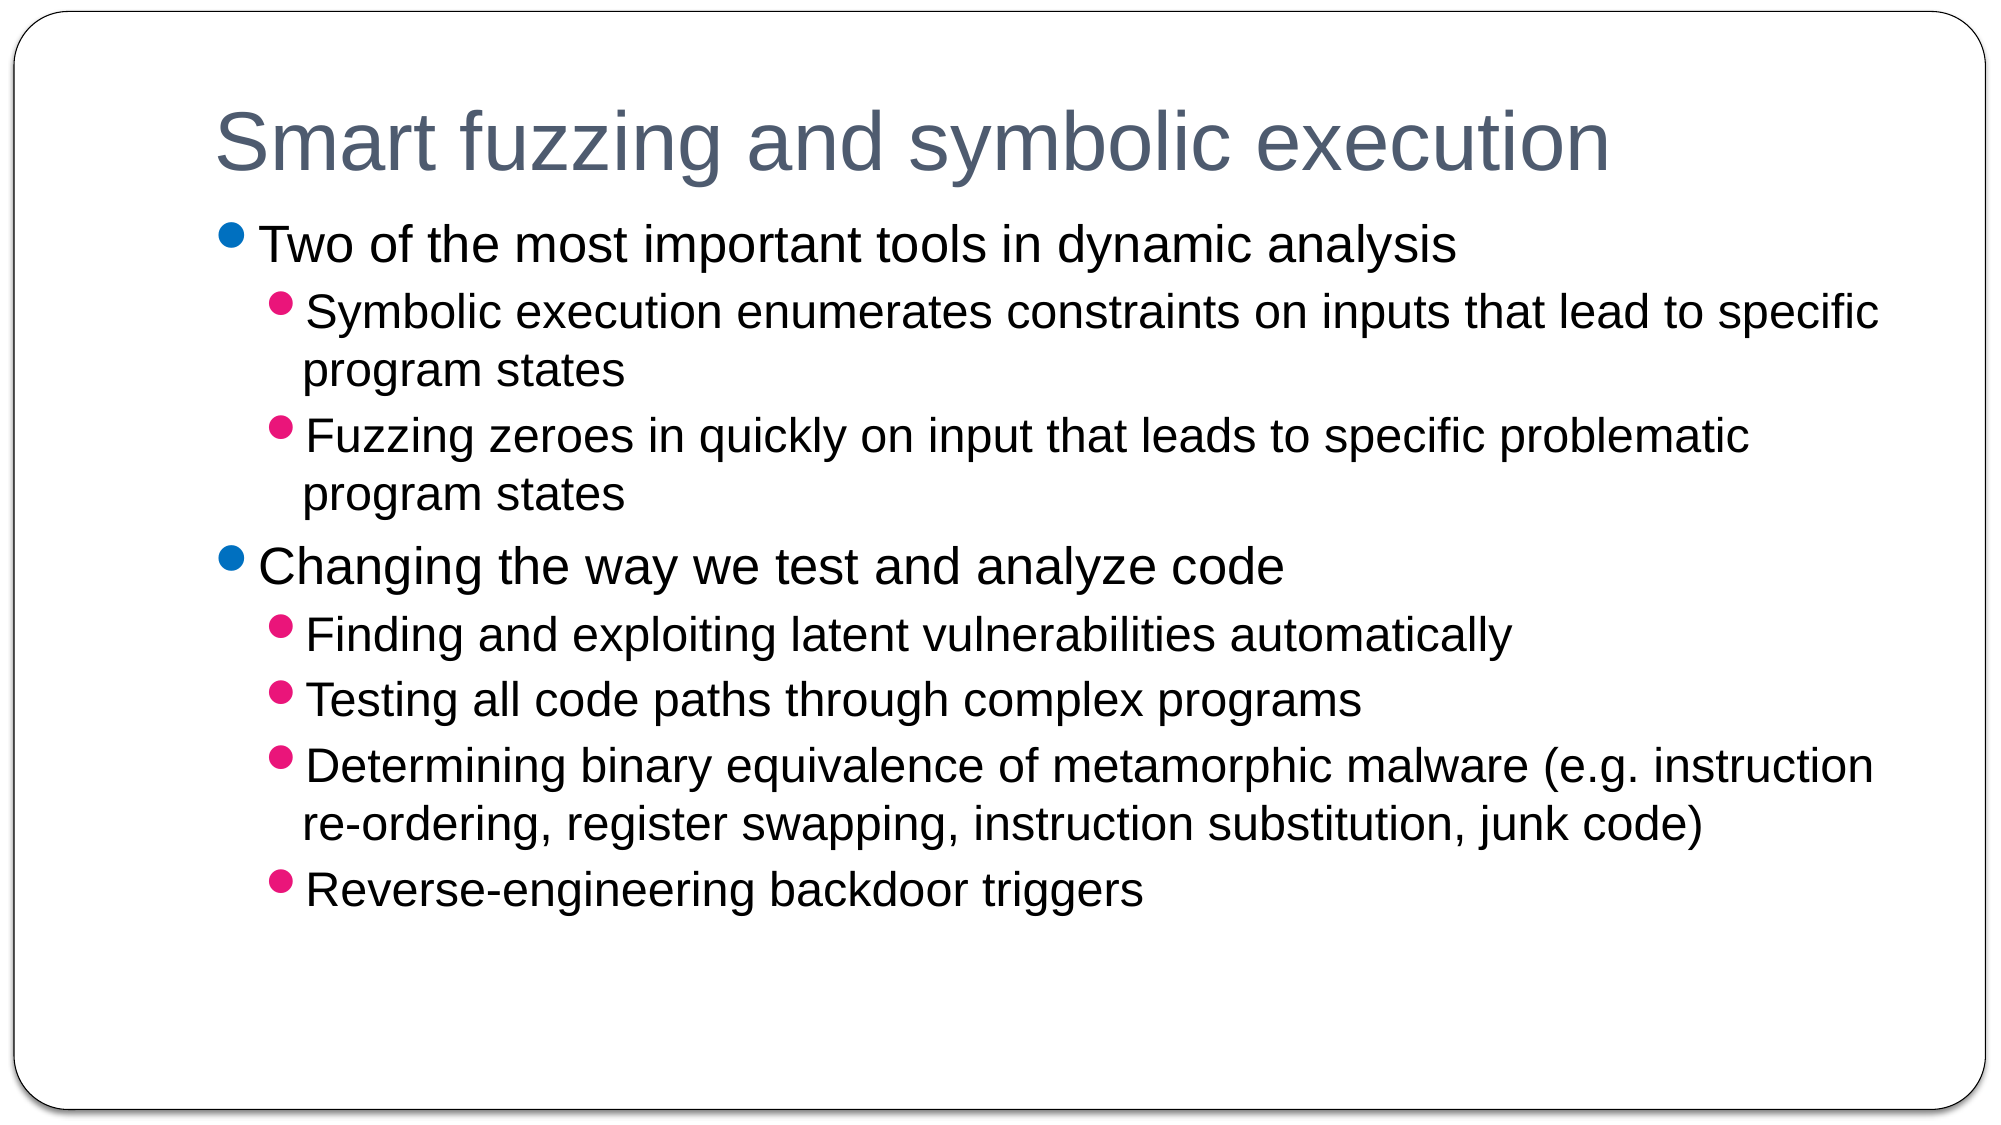

# Smart fuzzing and symbolic execution
Two of the most important tools in dynamic analysis
Symbolic execution enumerates constraints on inputs that lead to specific program states
Fuzzing zeroes in quickly on input that leads to specific problematic program states
Changing the way we test and analyze code
Finding and exploiting latent vulnerabilities automatically
Testing all code paths through complex programs
Determining binary equivalence of metamorphic malware (e.g. instruction re-ordering, register swapping, instruction substitution, junk code)
Reverse-engineering backdoor triggers